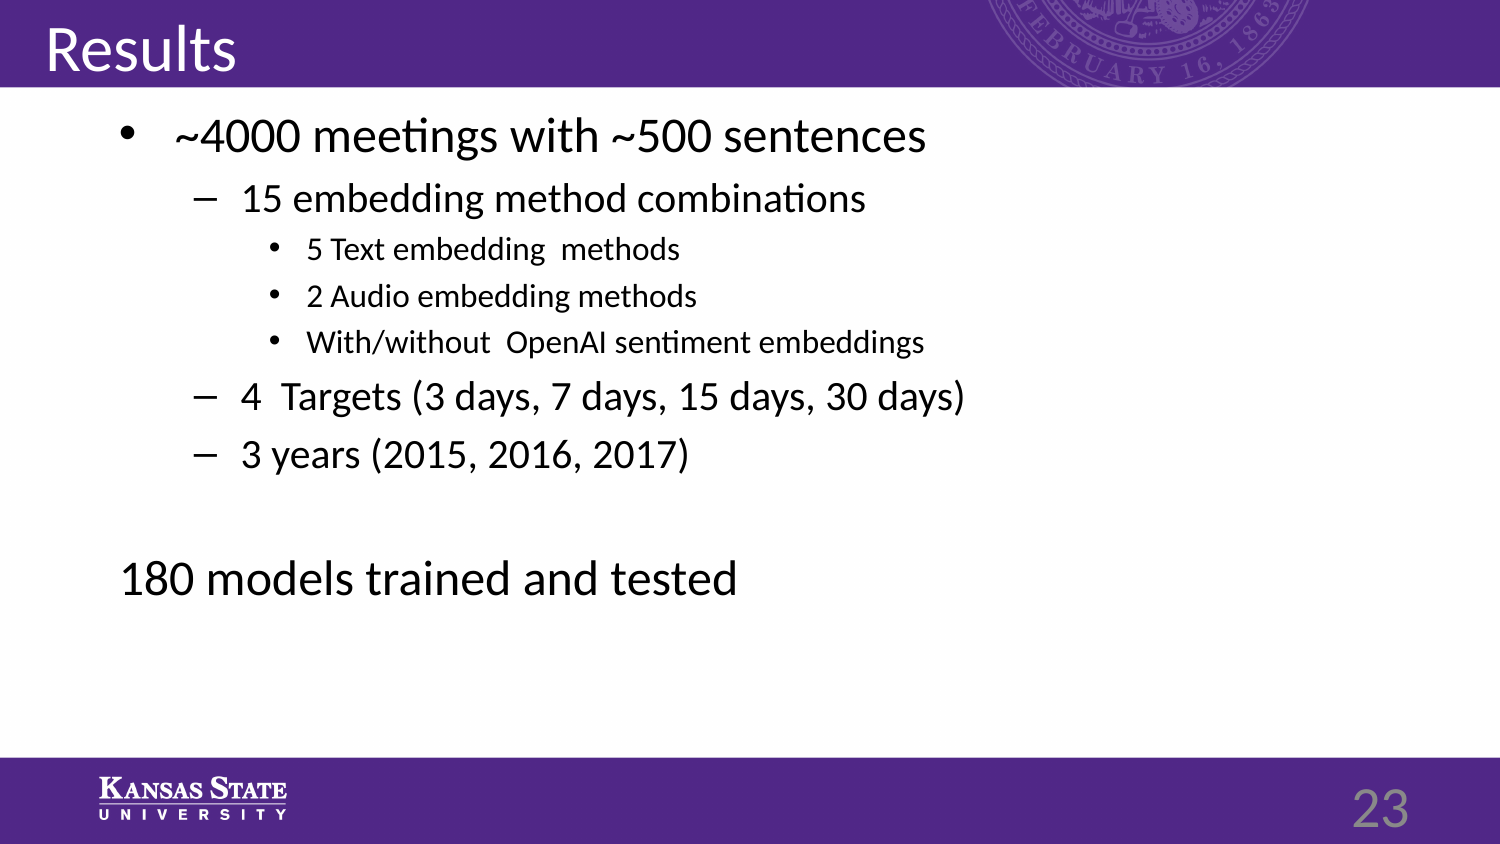

# Results
~4000 meetings with ~500 sentences
15 embedding method combinations
5 Text embedding  methods
2 Audio embedding methods
With/without  OpenAI sentiment embeddings
4  Targets (3 days, 7 days, 15 days, 30 days)
3 years (2015, 2016, 2017)

180 models trained and tested

23